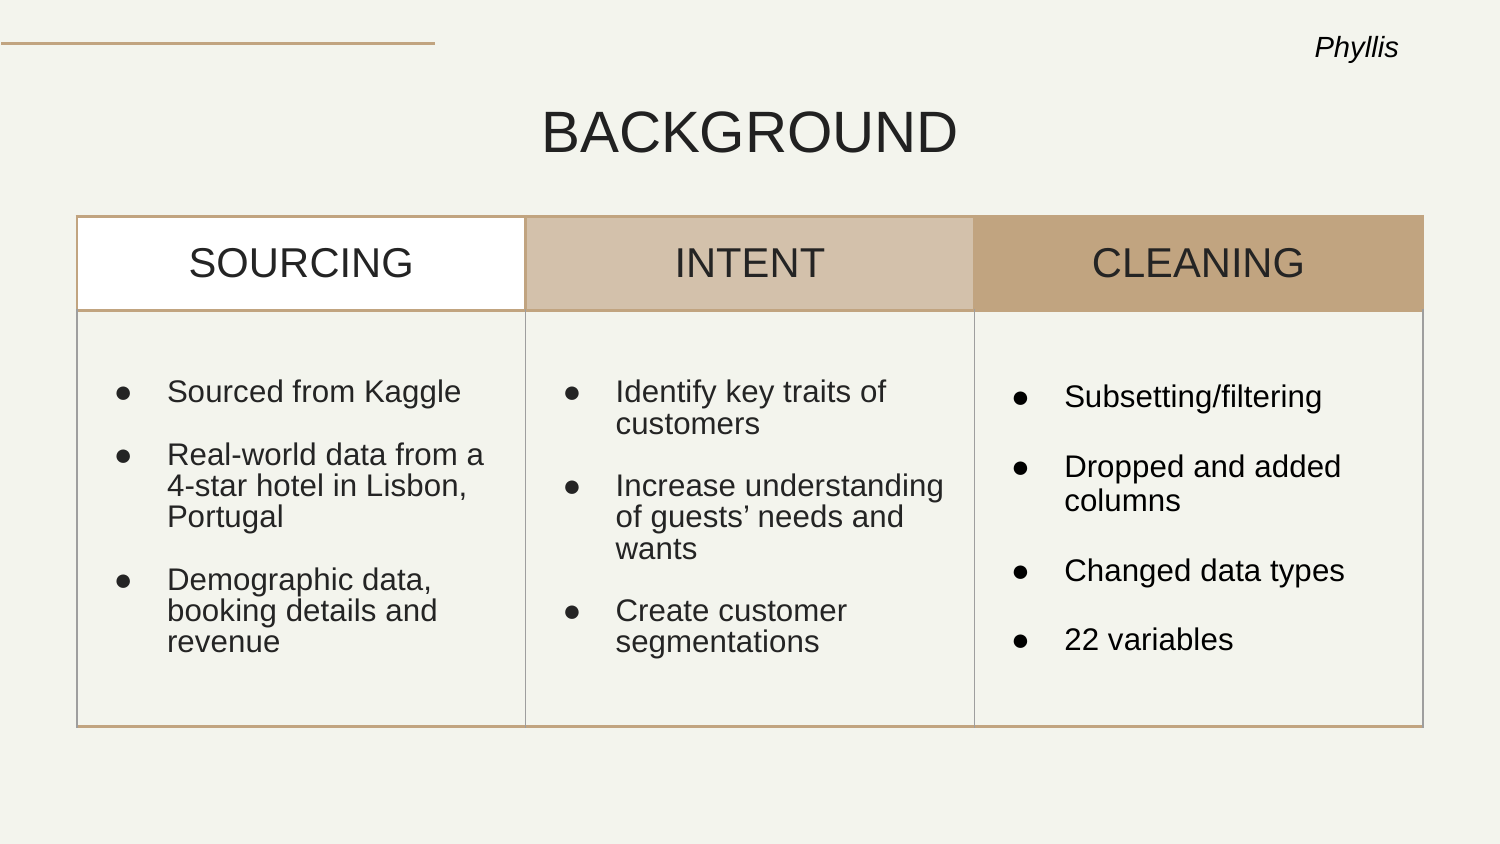

Phyllis
# BACKGROUND
| SOURCING | INTENT | CLEANING |
| --- | --- | --- |
| Sourced from Kaggle Real-world data from a 4-star hotel in Lisbon, Portugal Demographic data, booking details and revenue | Identify key traits of customers Increase understanding of guests’ needs and wants Create customer segmentations | Subsetting/filtering Dropped and added columns Changed data types 22 variables |